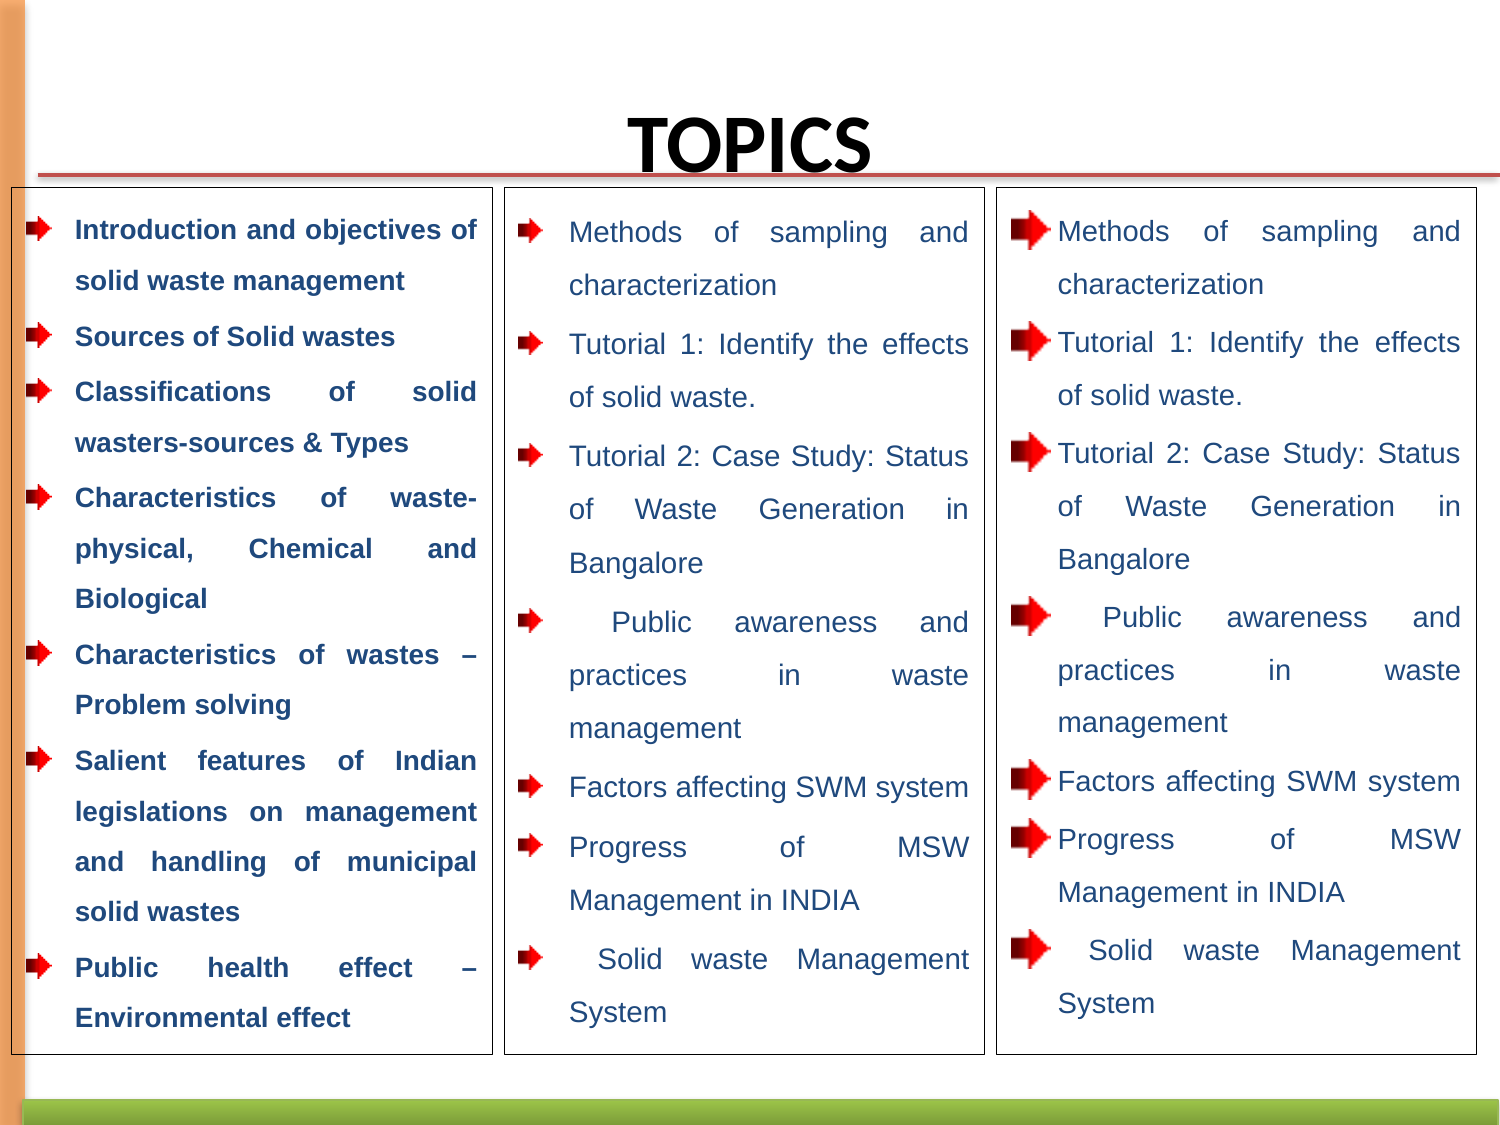

# TOPICS
Introduction and objectives of solid waste management
Sources of Solid wastes
Classifications of solid wasters-sources & Types
Characteristics of waste- physical, Chemical and Biological
Characteristics of wastes – Problem solving
Salient features of Indian legislations on management and handling of municipal solid wastes
Public health effect – Environmental effect
Methods of sampling and characterization
Tutorial 1: Identify the effects of solid waste.
Tutorial 2: Case Study: Status of Waste Generation in Bangalore
 Public awareness and practices in waste management
Factors affecting SWM system
Progress of MSW Management in INDIA
 Solid waste Management System
Methods of sampling and characterization
Tutorial 1: Identify the effects of solid waste.
Tutorial 2: Case Study: Status of Waste Generation in Bangalore
 Public awareness and practices in waste management
Factors affecting SWM system
Progress of MSW Management in INDIA
 Solid waste Management System